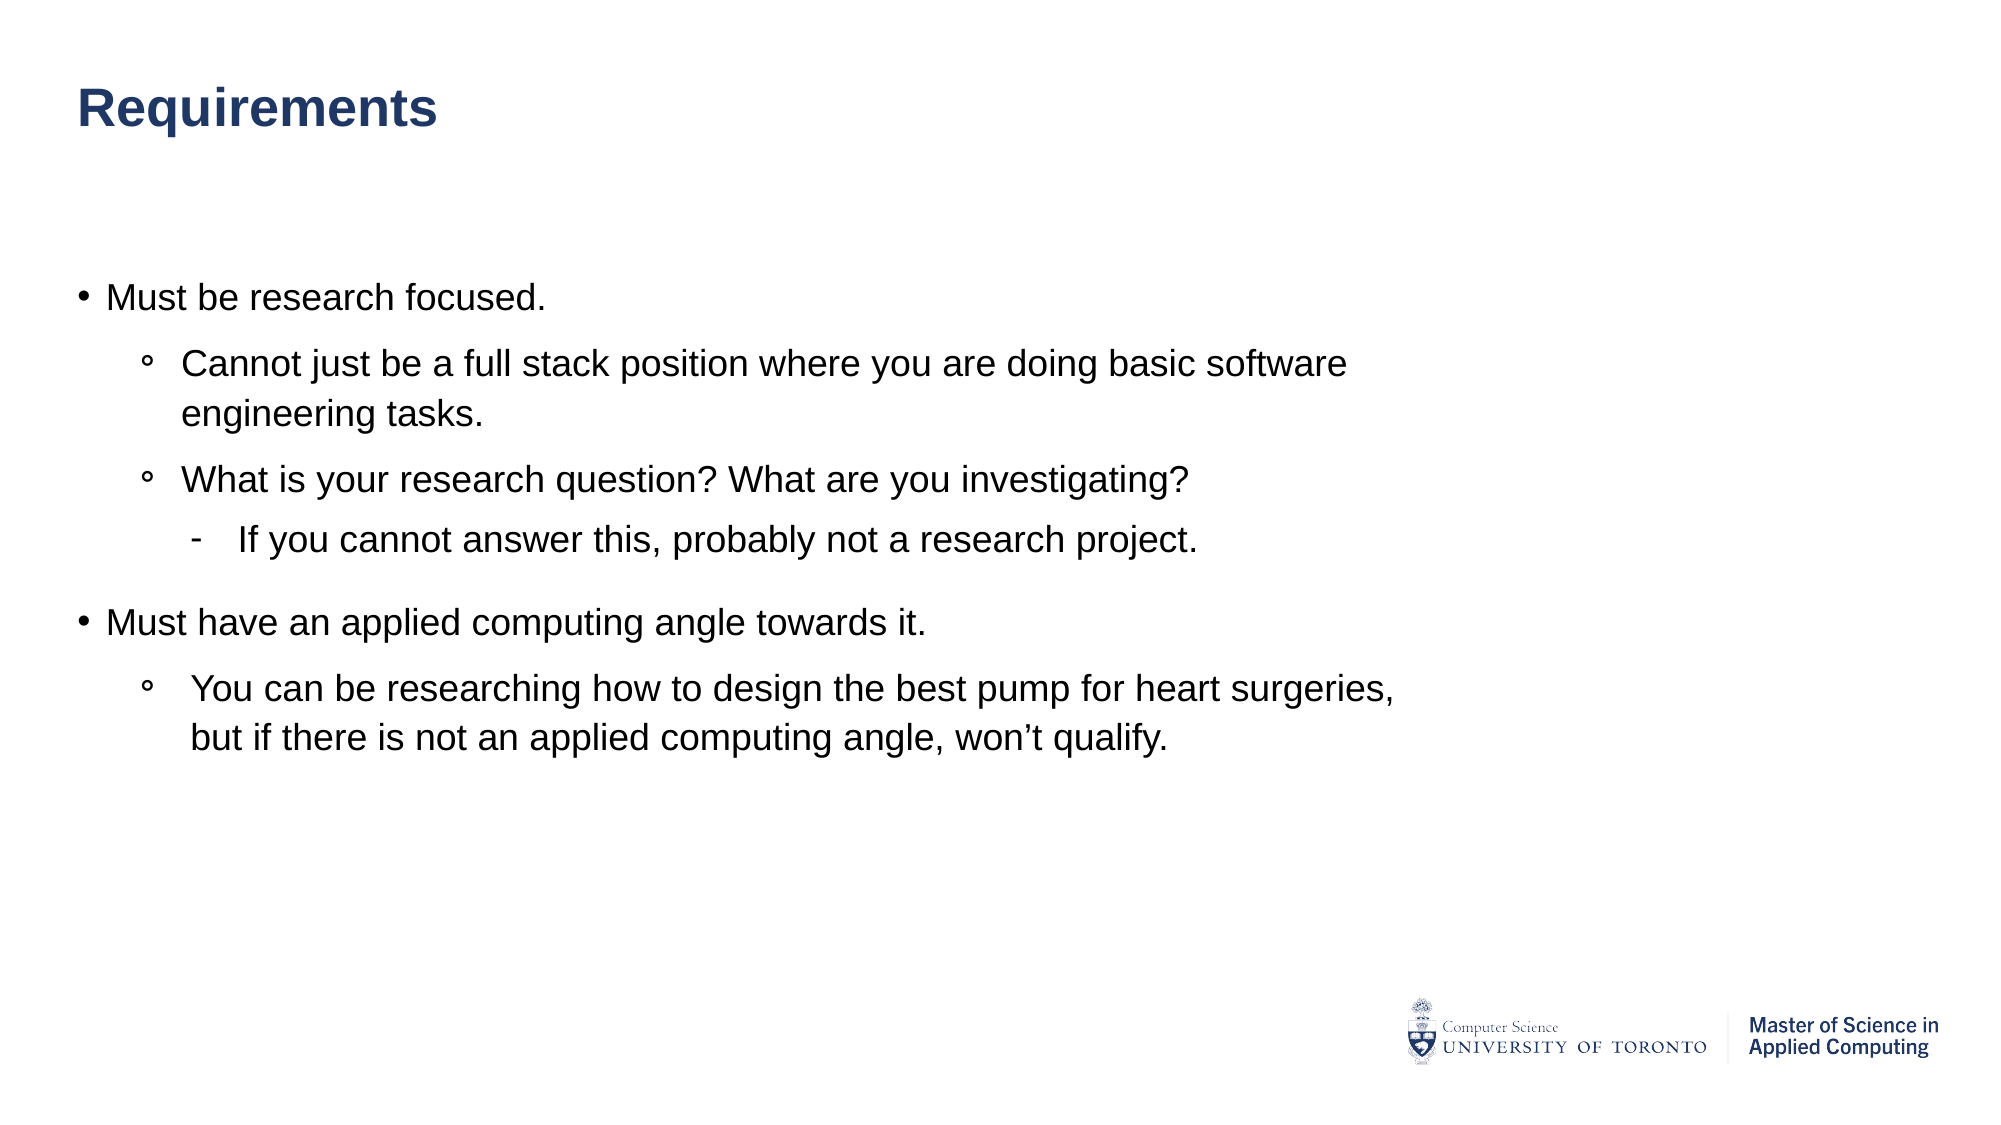

# Requirements
Must be research focused.
Cannot just be a full stack position where you are doing basic software engineering tasks.
What is your research question? What are you investigating?
If you cannot answer this, probably not a research project.
Must have an applied computing angle towards it.
You can be researching how to design the best pump for heart surgeries, but if there is not an applied computing angle, won’t qualify.